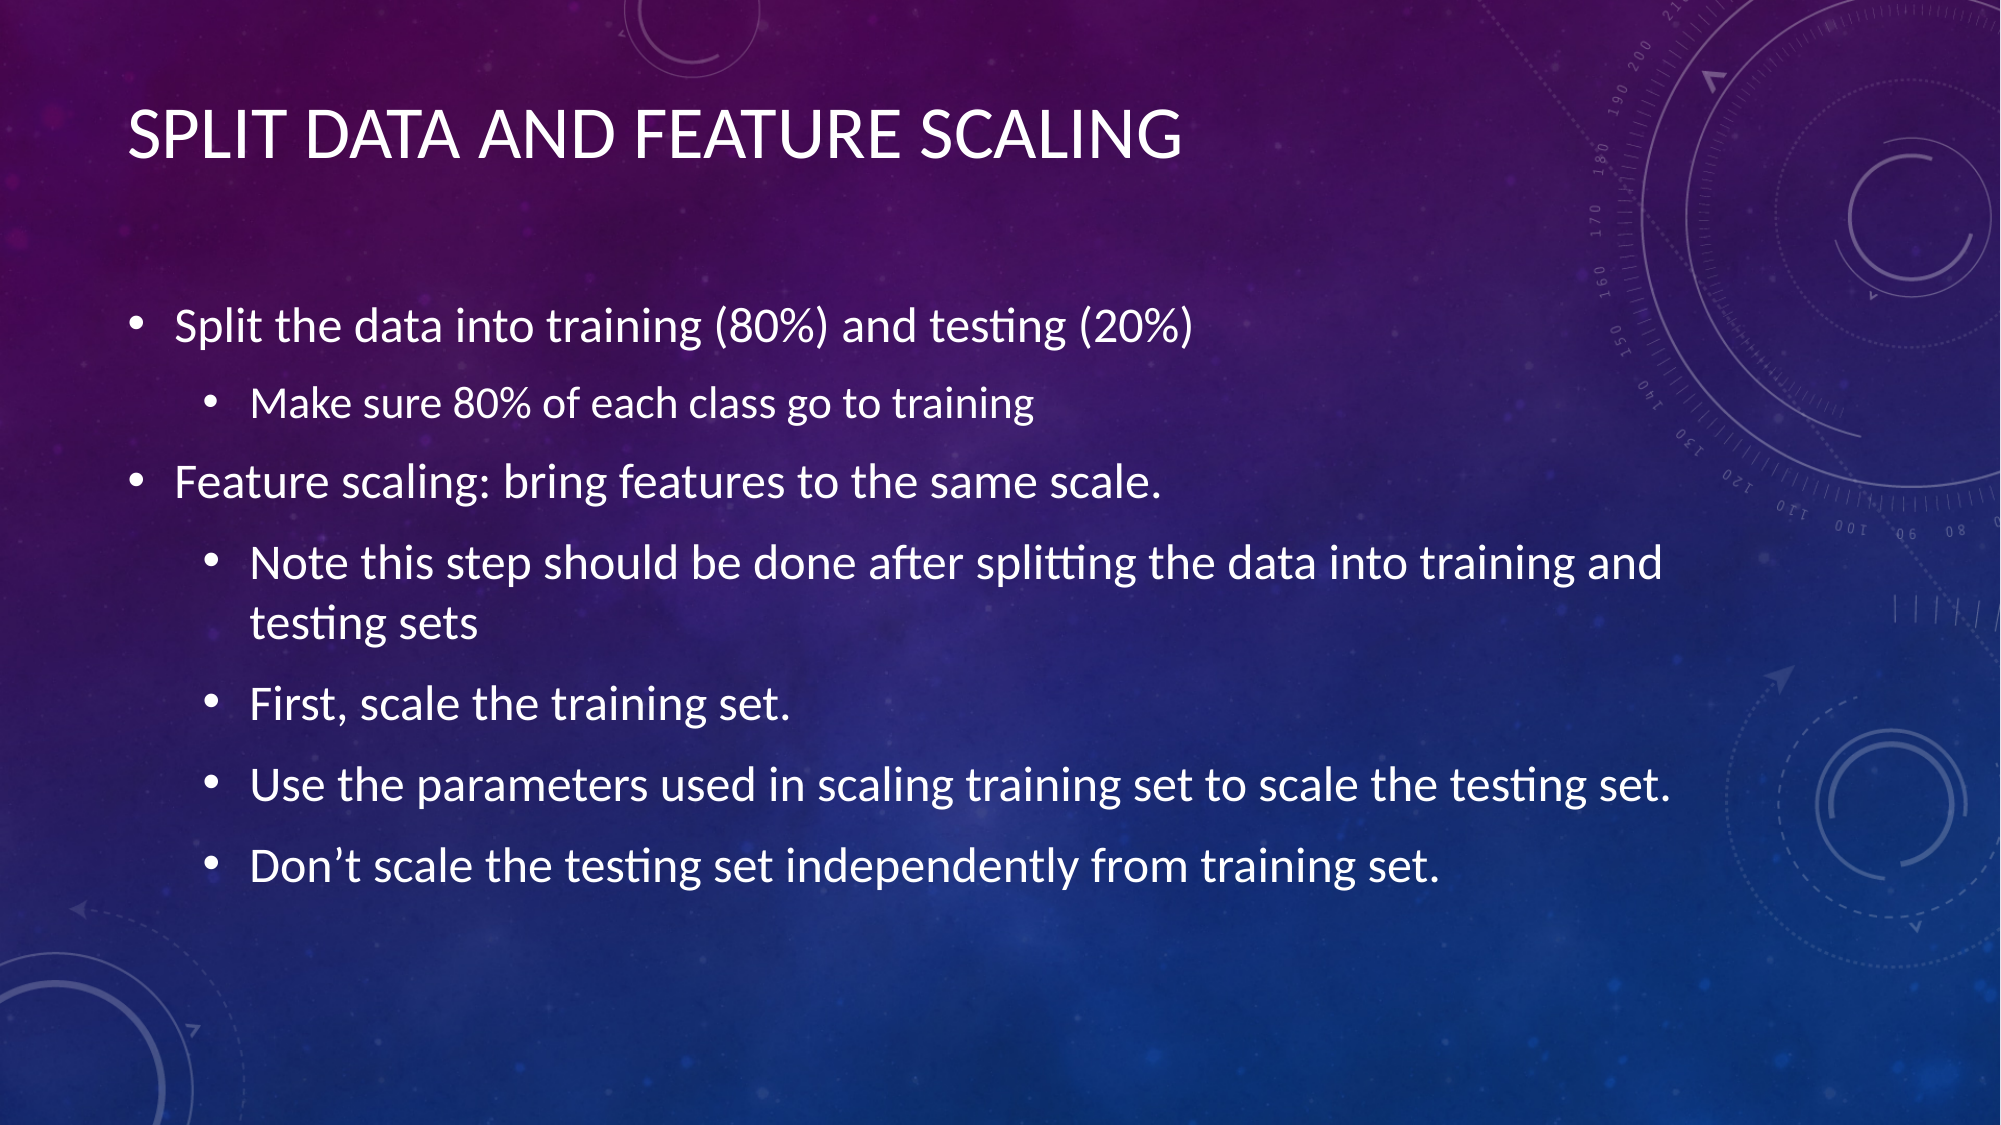

# Split data and feature scaling
Split the data into training (80%) and testing (20%)
Make sure 80% of each class go to training
Feature scaling: bring features to the same scale.
Note this step should be done after splitting the data into training and testing sets
First, scale the training set.
Use the parameters used in scaling training set to scale the testing set.
Don’t scale the testing set independently from training set.